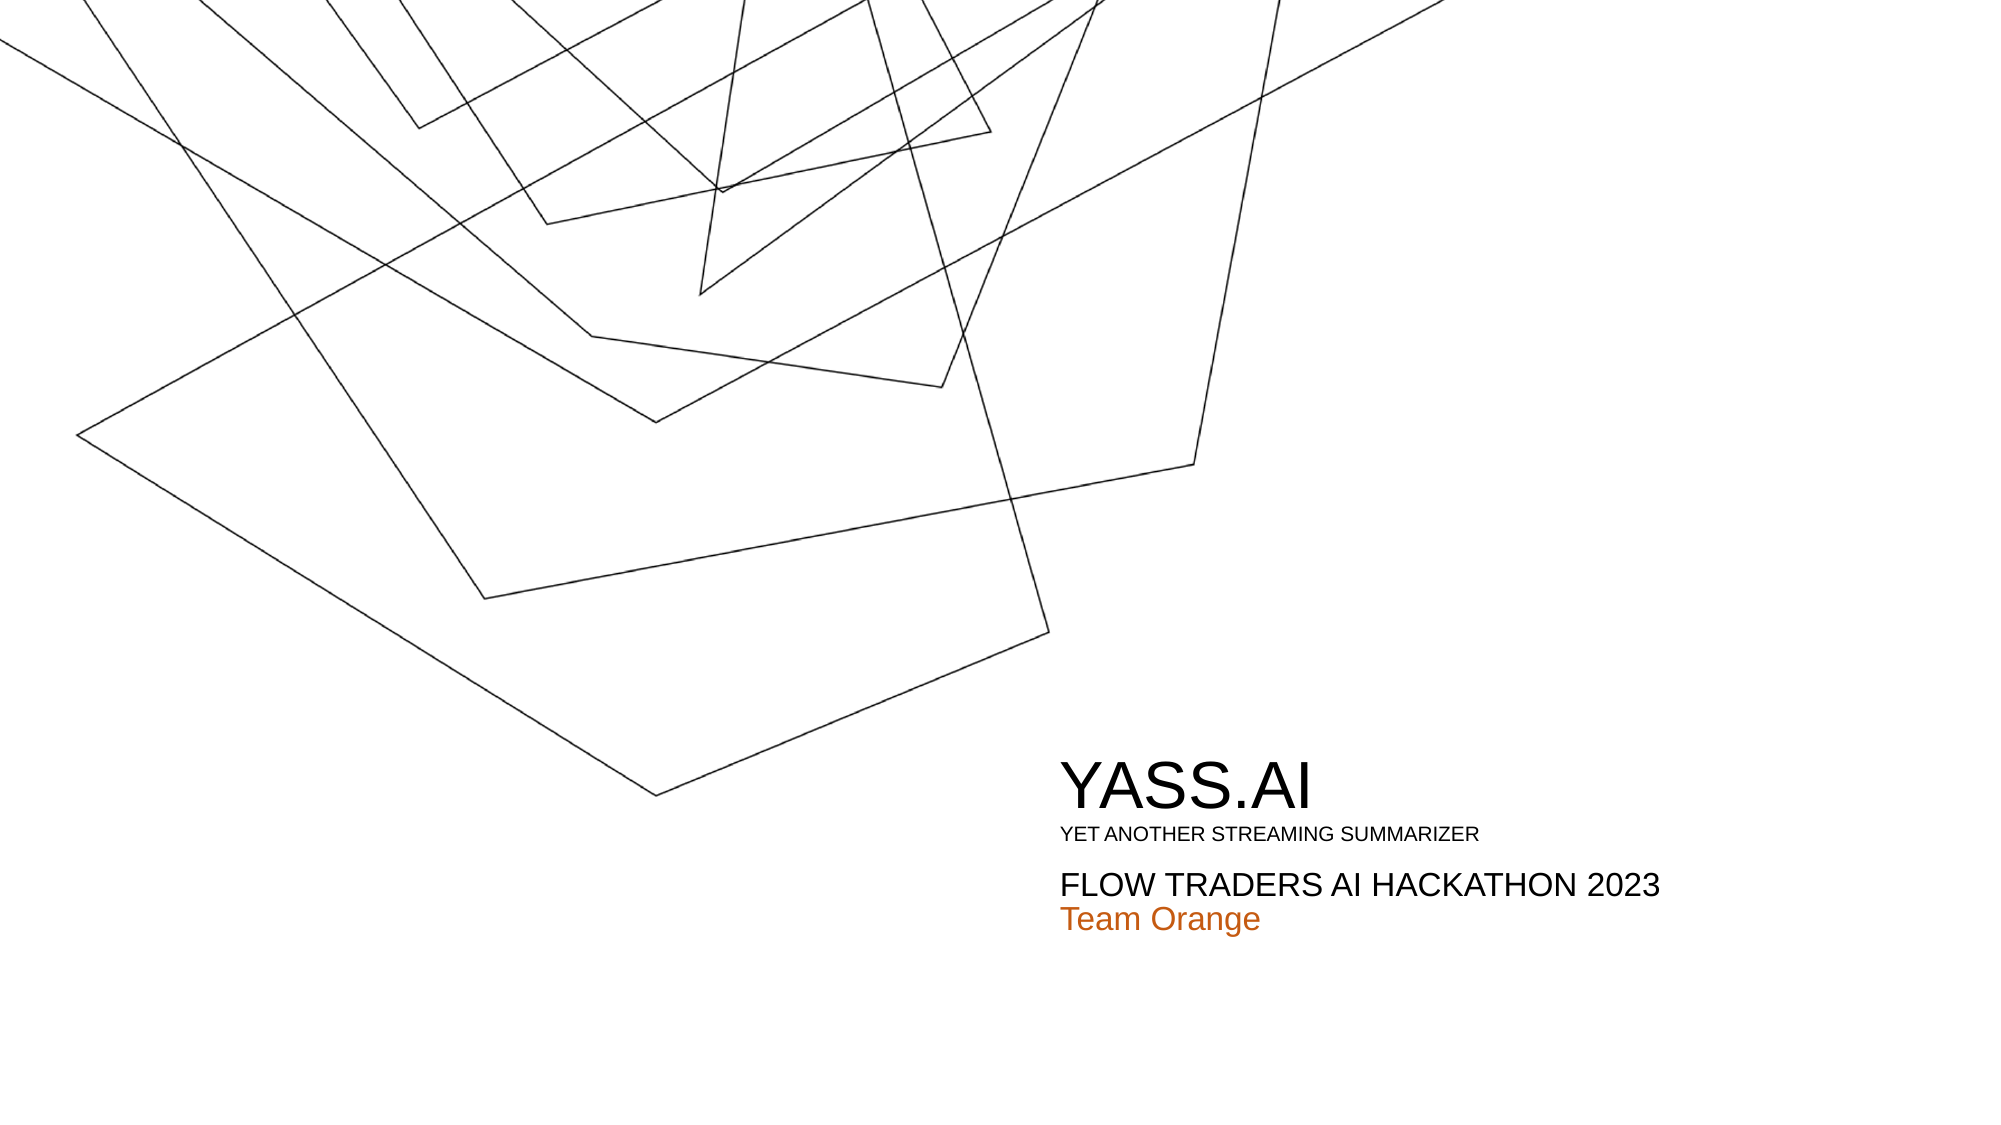

# YASS.ai Yet another streaming summarizer FLow Traders AI hackathon 2023
Team Orange